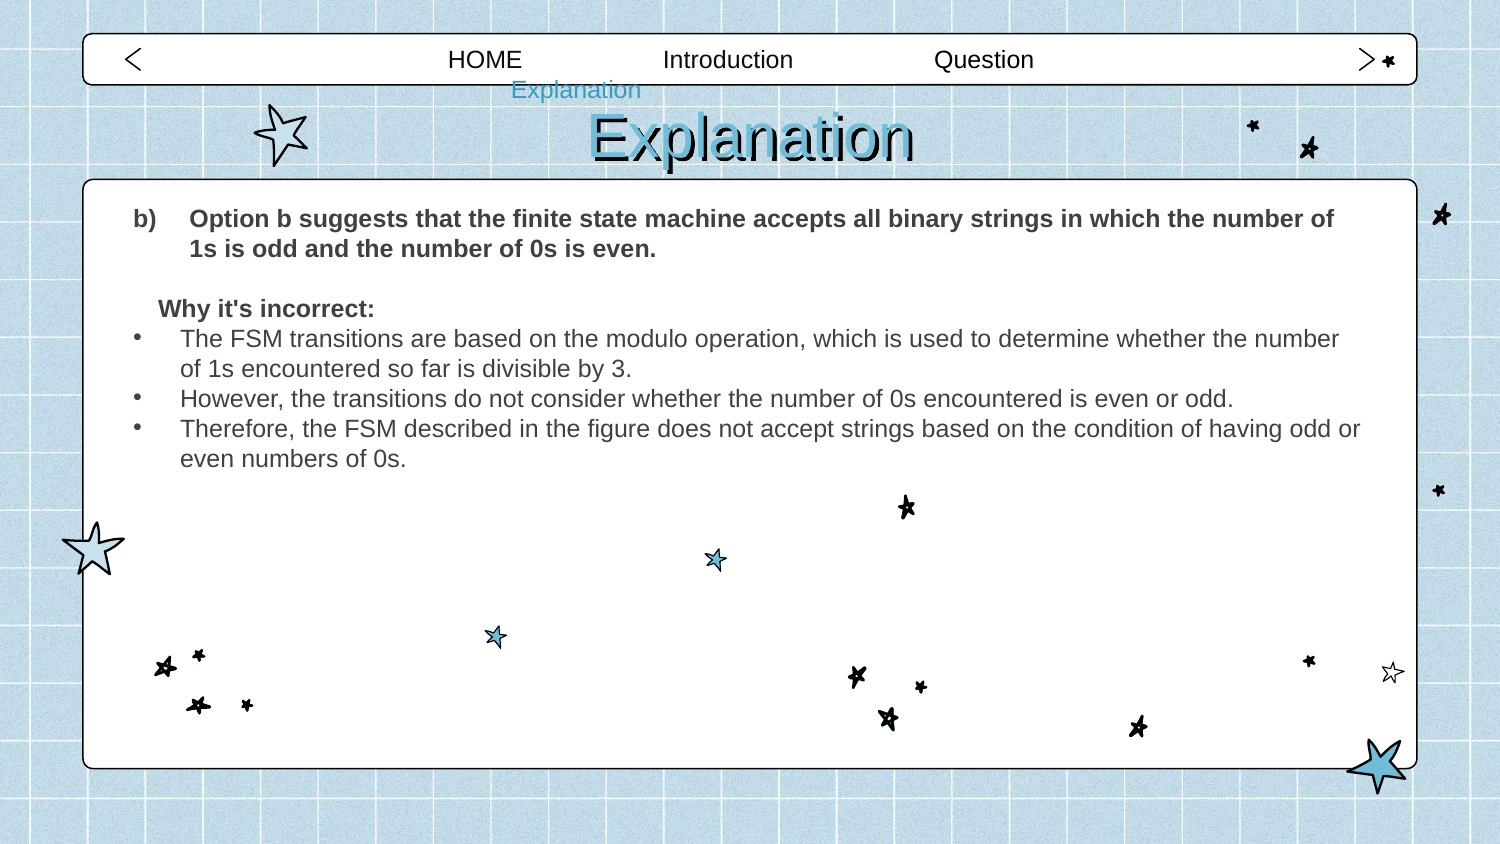

HOME                    Introduction                    Question                    Explanation

# Explanation

Option b suggests that the finite state machine accepts all binary strings in which the number of 1s is odd and the number of 0s is even.

Why it's incorrect:
The FSM transitions are based on the modulo operation, which is used to determine whether the number of 1s encountered so far is divisible by 3.
However, the transitions do not consider whether the number of 0s encountered is even or odd.
Therefore, the FSM described in the figure does not accept strings based on the condition of having odd or even numbers of 0s.